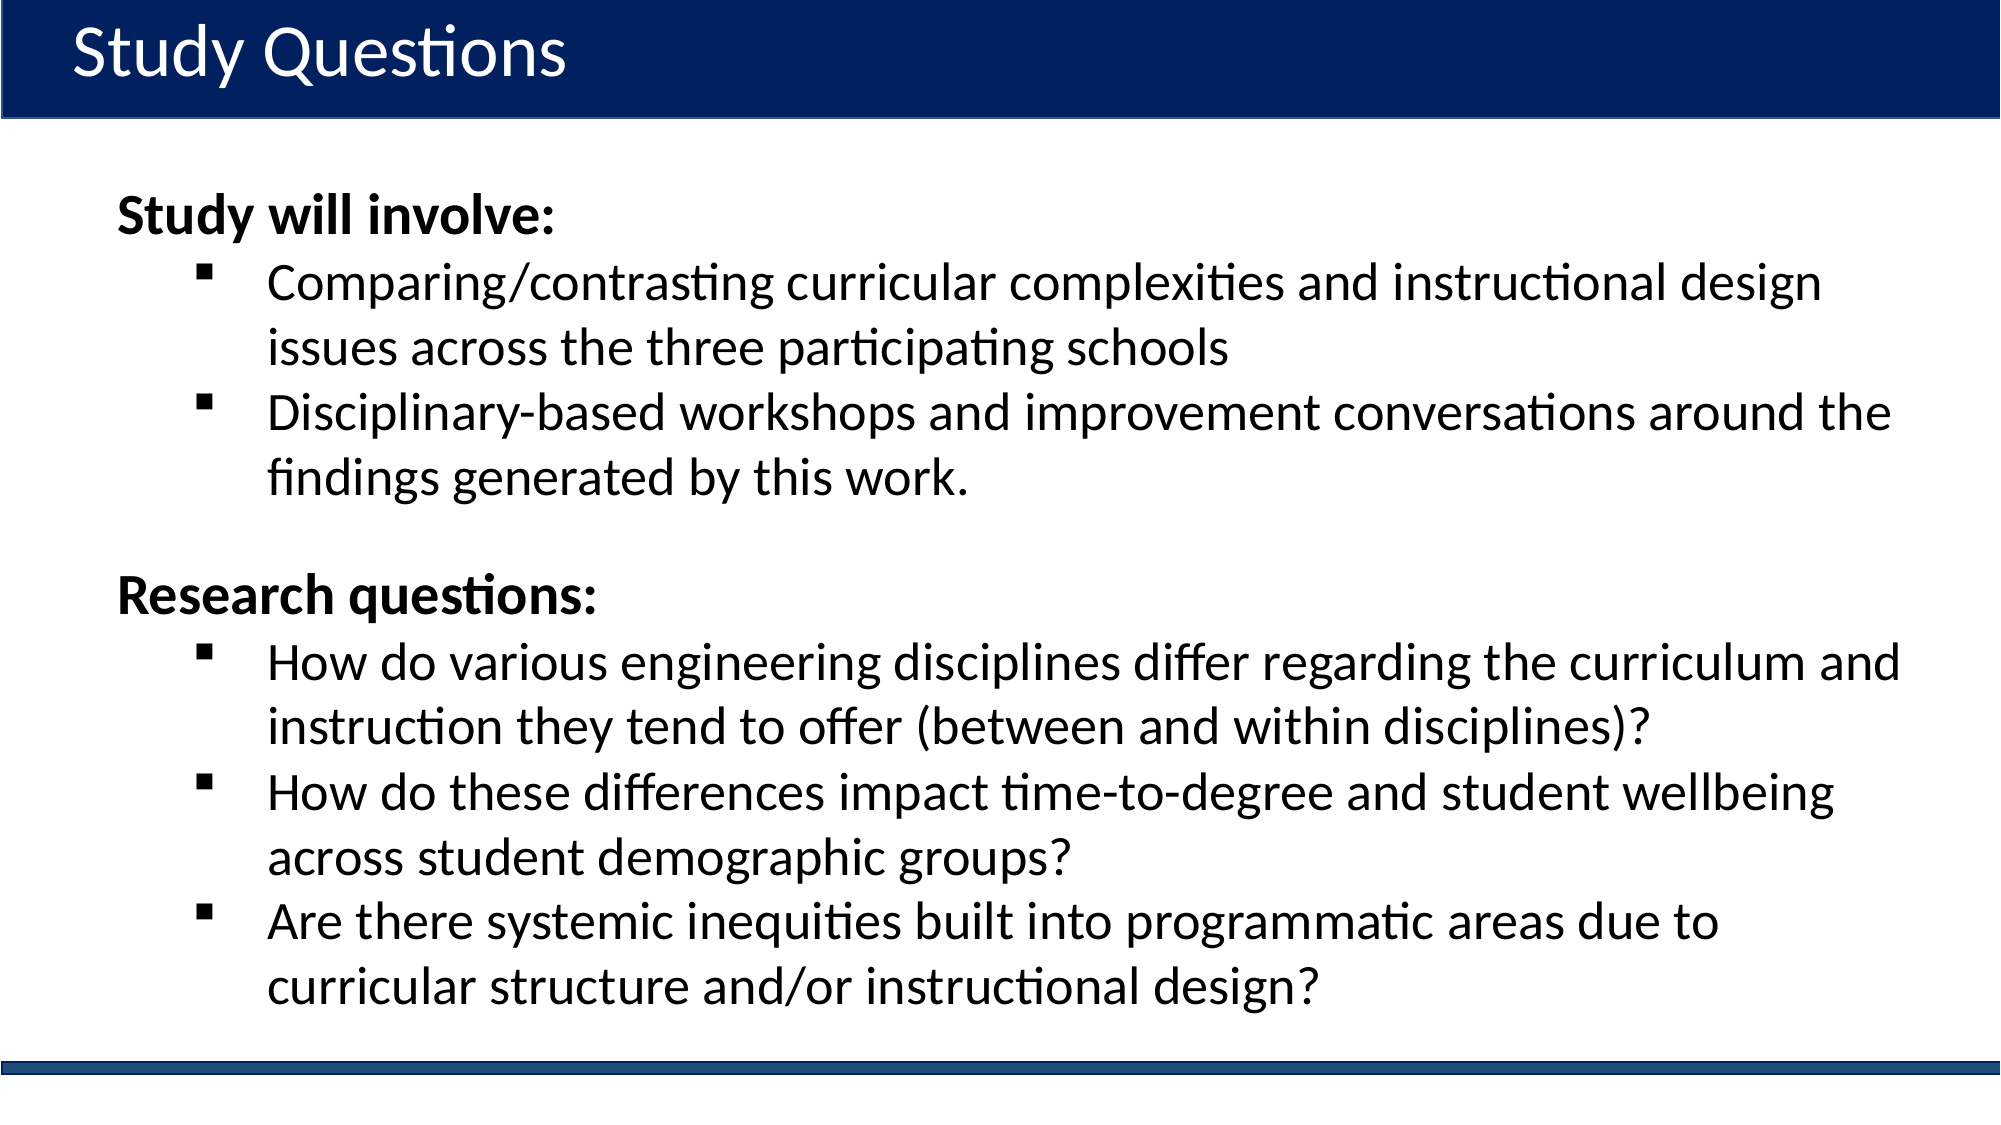

Study Questions
Study will involve:
Comparing/contrasting curricular complexities and instructional design issues across the three participating schools
Disciplinary-based workshops and improvement conversations around the findings generated by this work.

Research questions:
How do various engineering disciplines differ regarding the curriculum and instruction they tend to offer (between and within disciplines)?
How do these differences impact time-to-degree and student wellbeing across student demographic groups?
Are there systemic inequities built into programmatic areas due to curricular structure and/or instructional design?